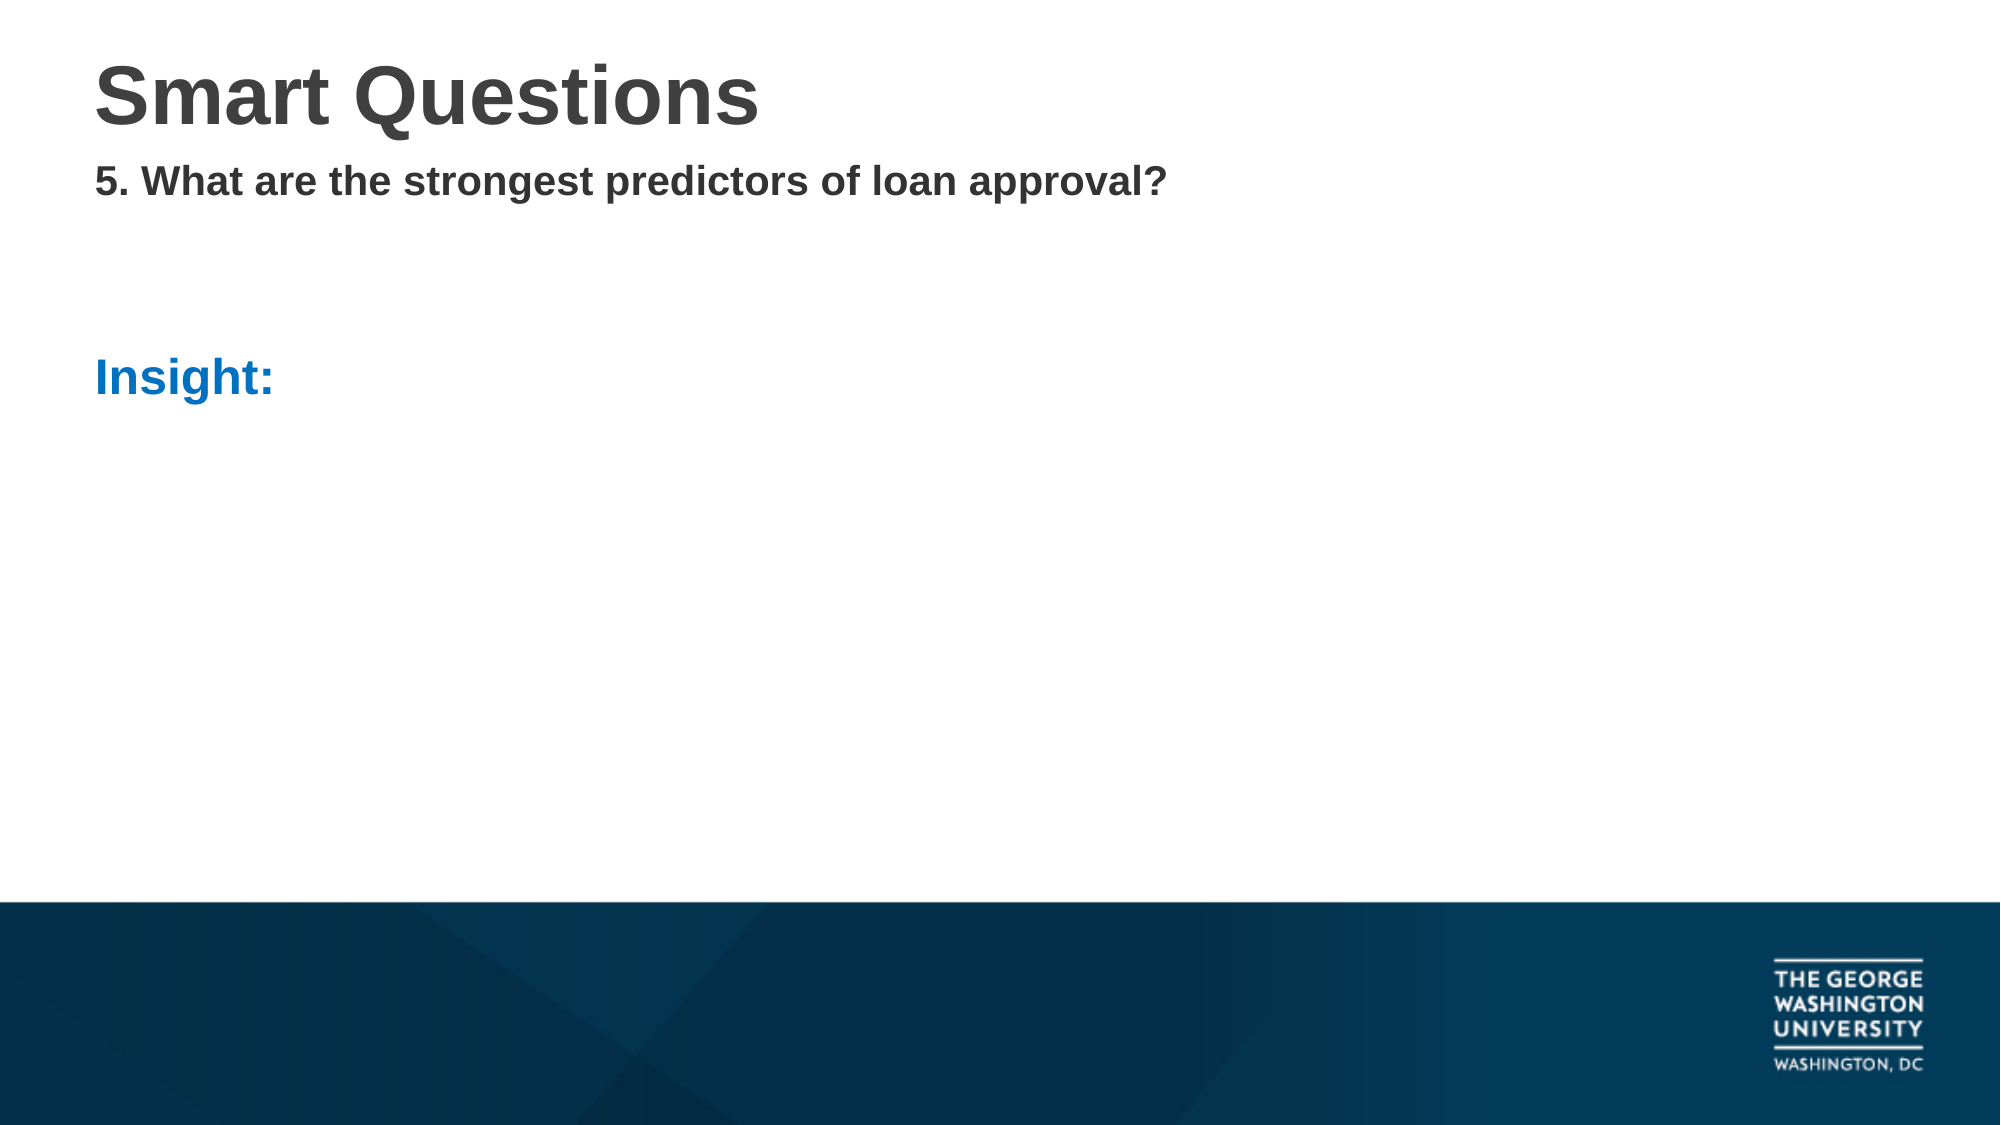

# Smart Questions
5. What are the strongest predictors of loan approval?

Insight: